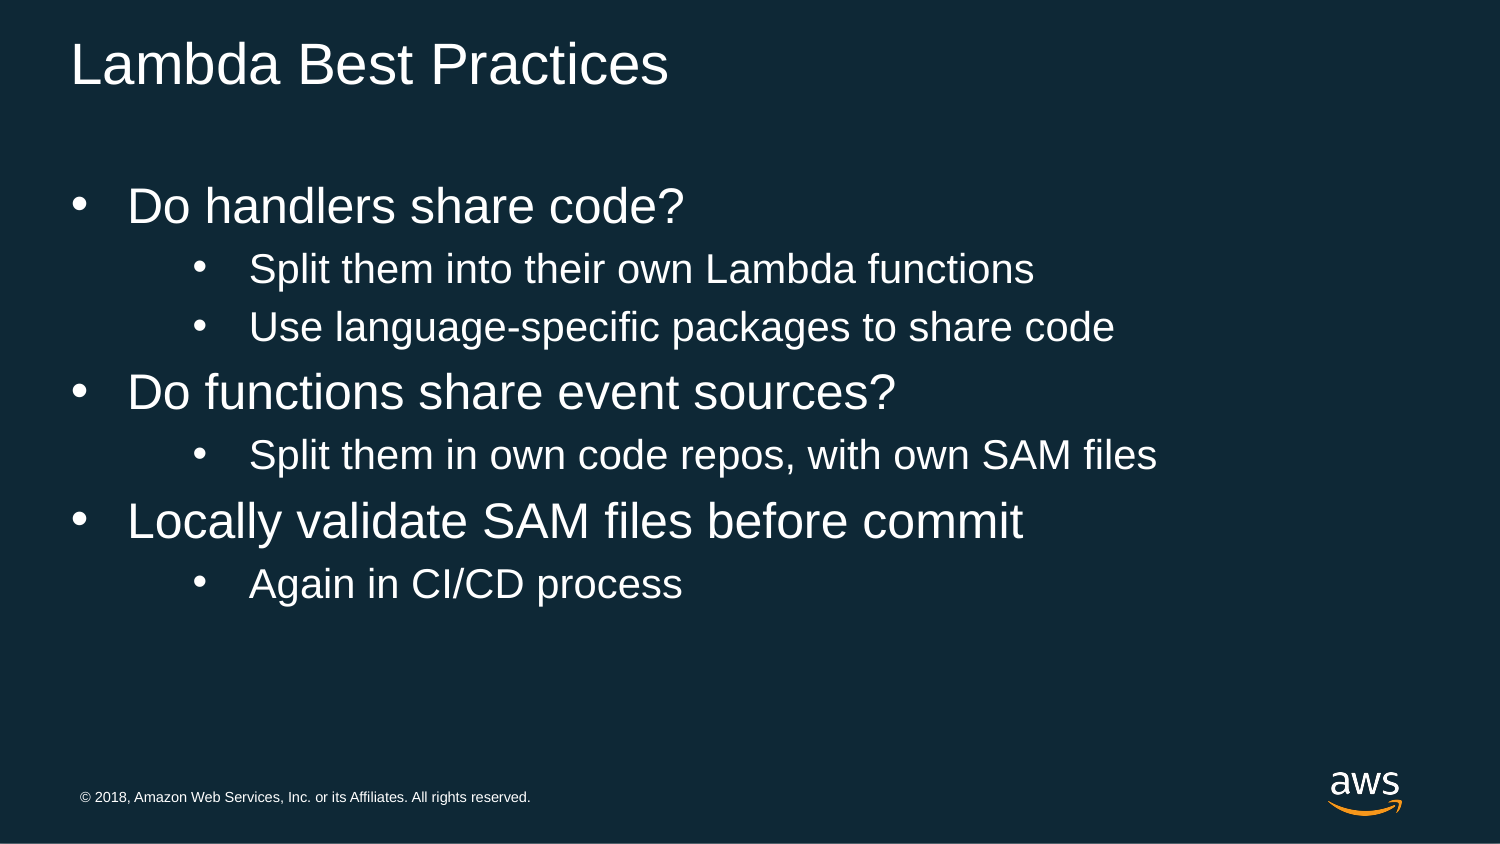

# Lambda Best Practices
Do handlers share code?
Split them into their own Lambda functions
Use language-specific packages to share code
Do functions share event sources?
Split them in own code repos, with own SAM files
Locally validate SAM files before commit
Again in CI/CD process